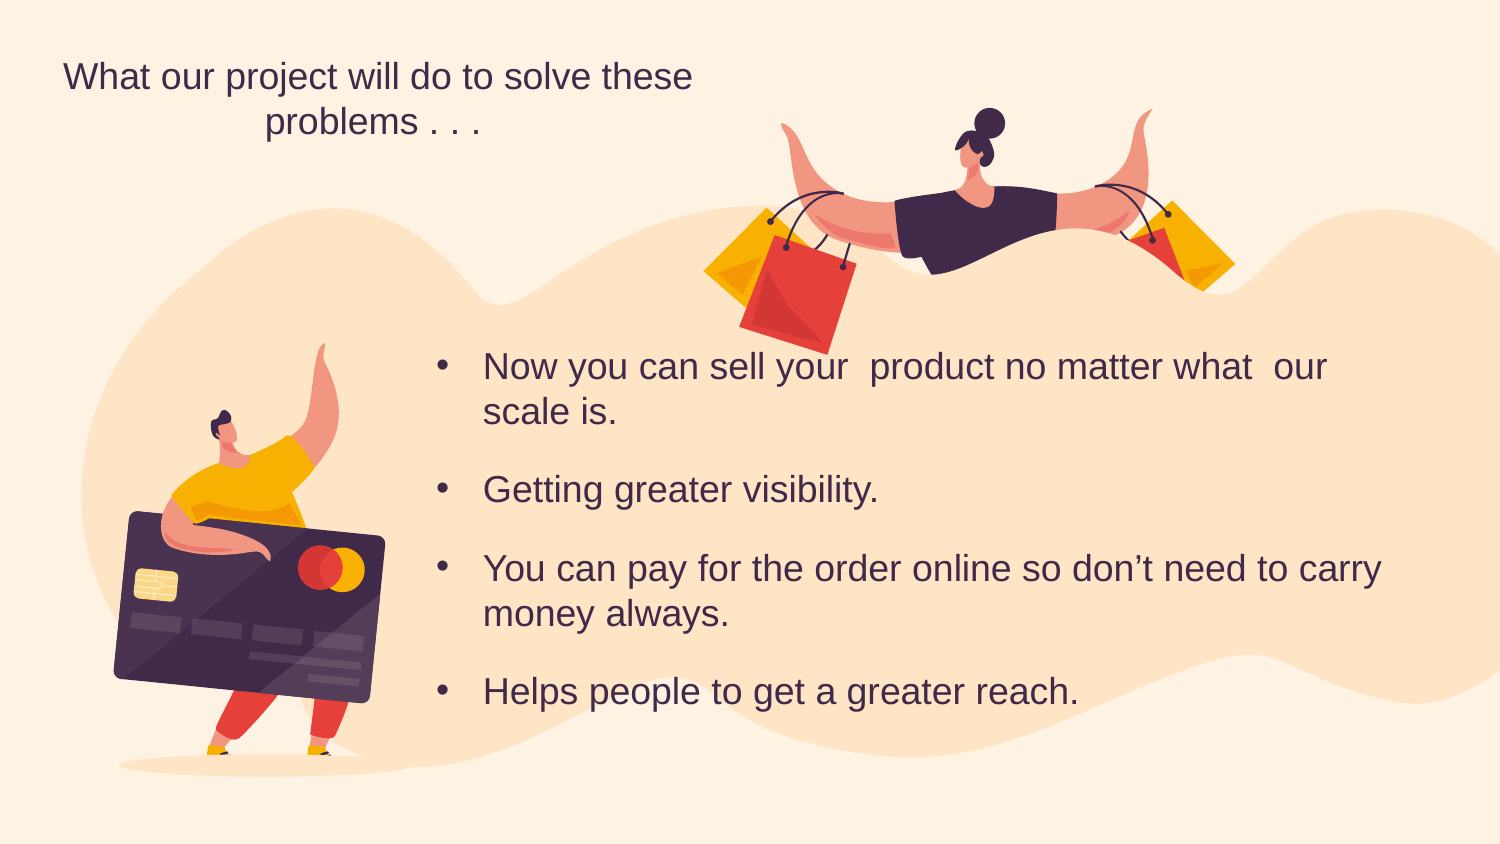

What our project will do to solve these problems . . .

Now you can sell your  product no matter what  our scale is.
Getting greater visibility.
You can pay for the order online so don’t need to carry money always.
Helps people to get a greater reach.